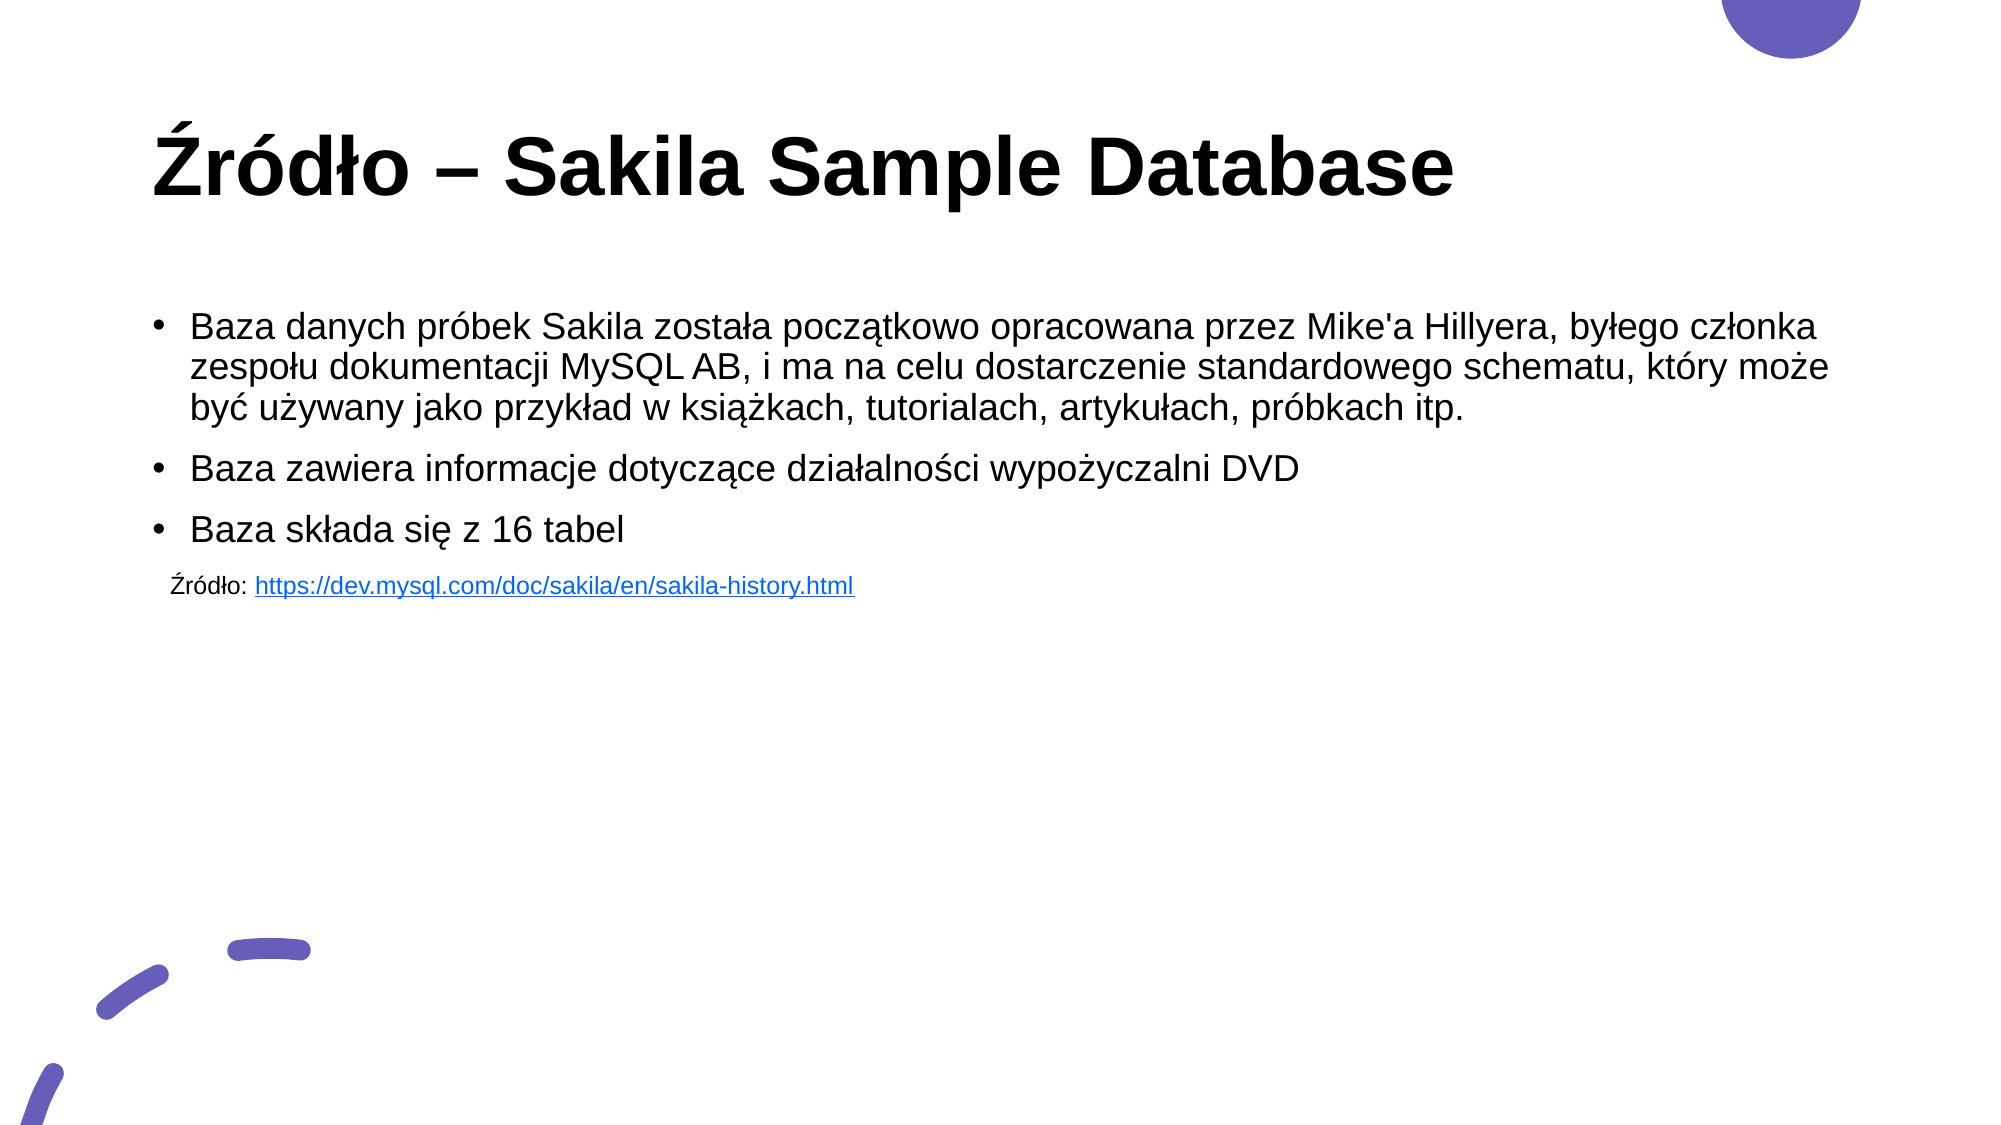

# Źródło – Sakila Sample Database
Baza danych próbek Sakila została początkowo opracowana przez Mike'a Hillyera, byłego członka zespołu dokumentacji MySQL AB, i ma na celu dostarczenie standardowego schematu, który może być używany jako przykład w książkach, tutorialach, artykułach, próbkach itp.
Baza zawiera informacje dotyczące działalności wypożyczalni DVD
Baza składa się z 16 tabel
Źródło: https://dev.mysql.com/doc/sakila/en/sakila-history.html